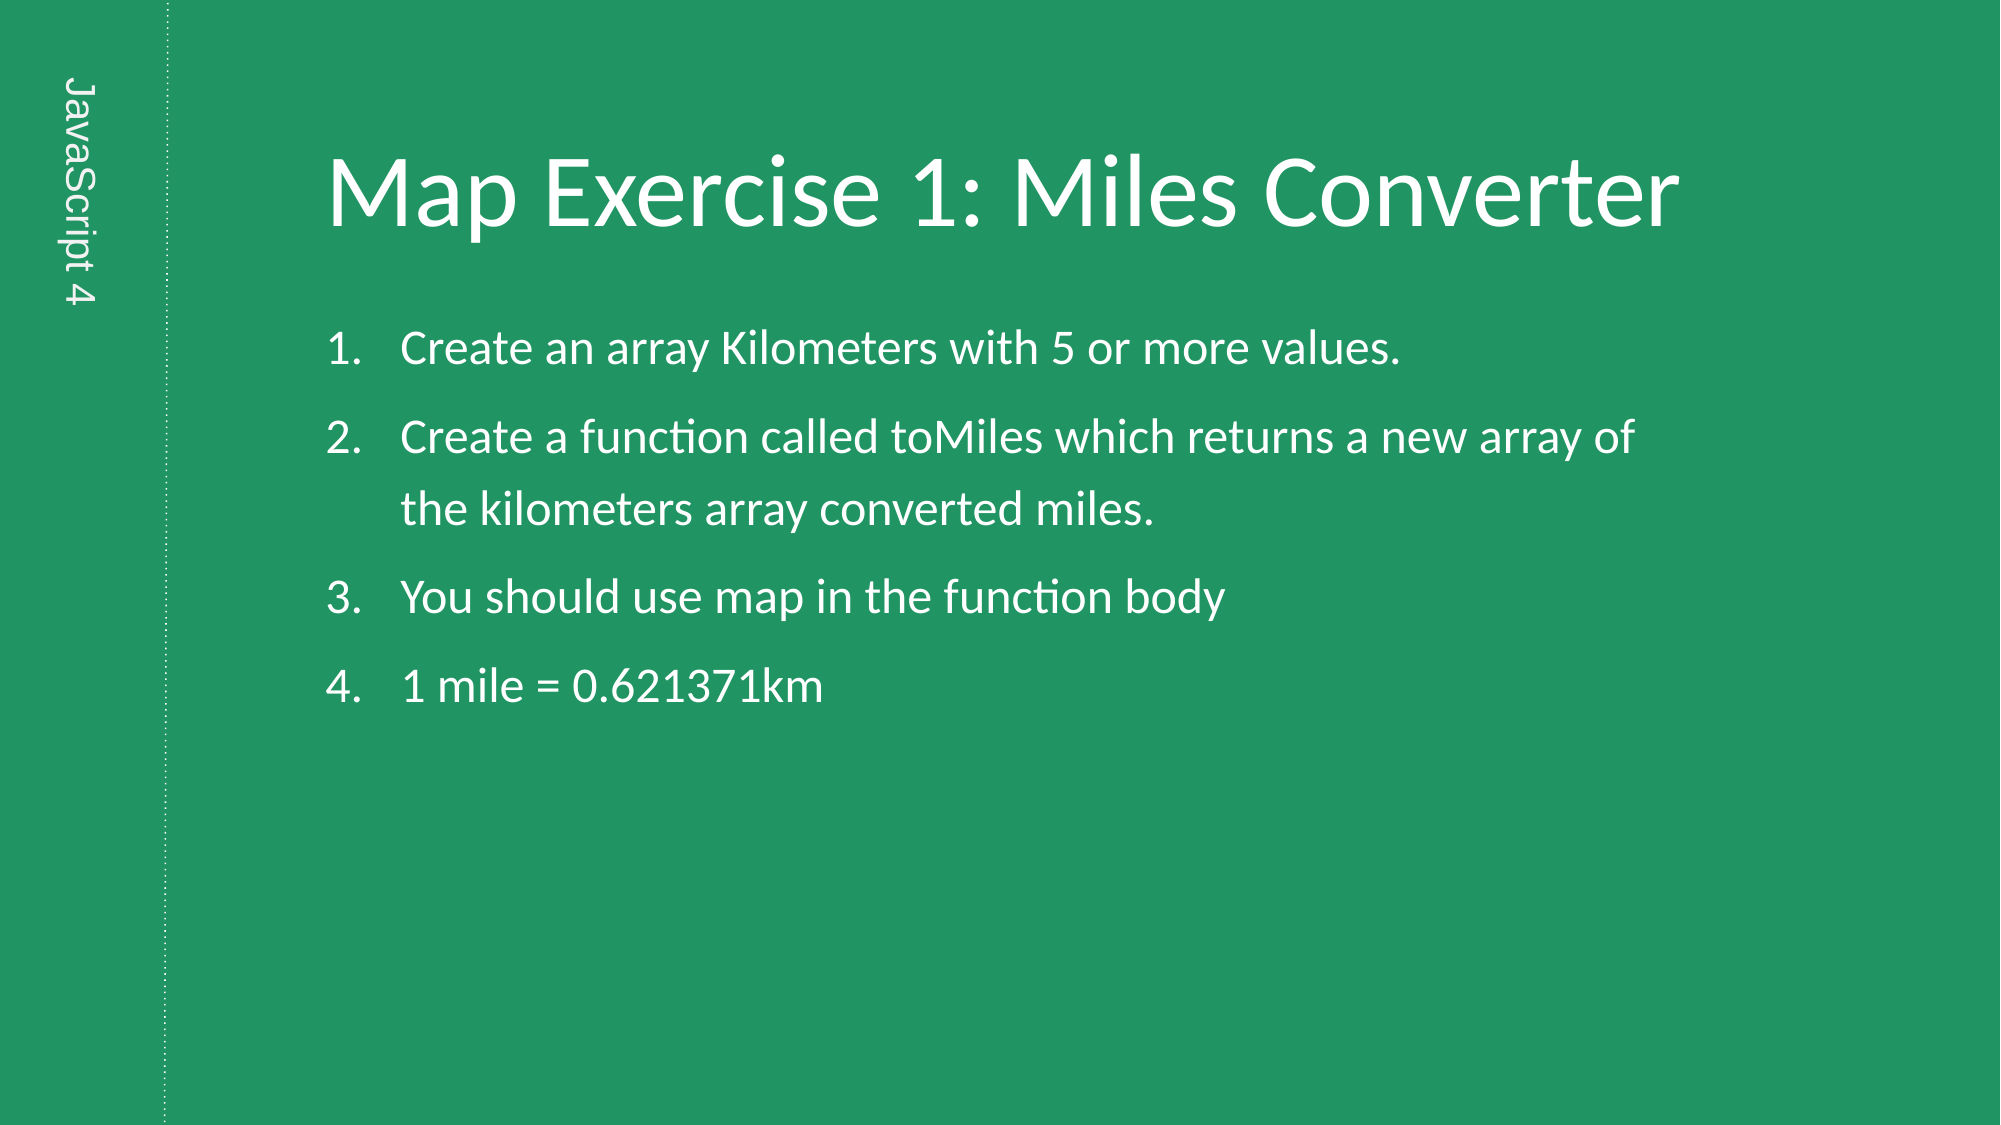

# Map Exercise 1: Miles Converter
Create an array Kilometers with 5 or more values.
Create a function called toMiles which returns a new array of the kilometers array converted miles.
You should use map in the function body
1 mile = 0.621371km